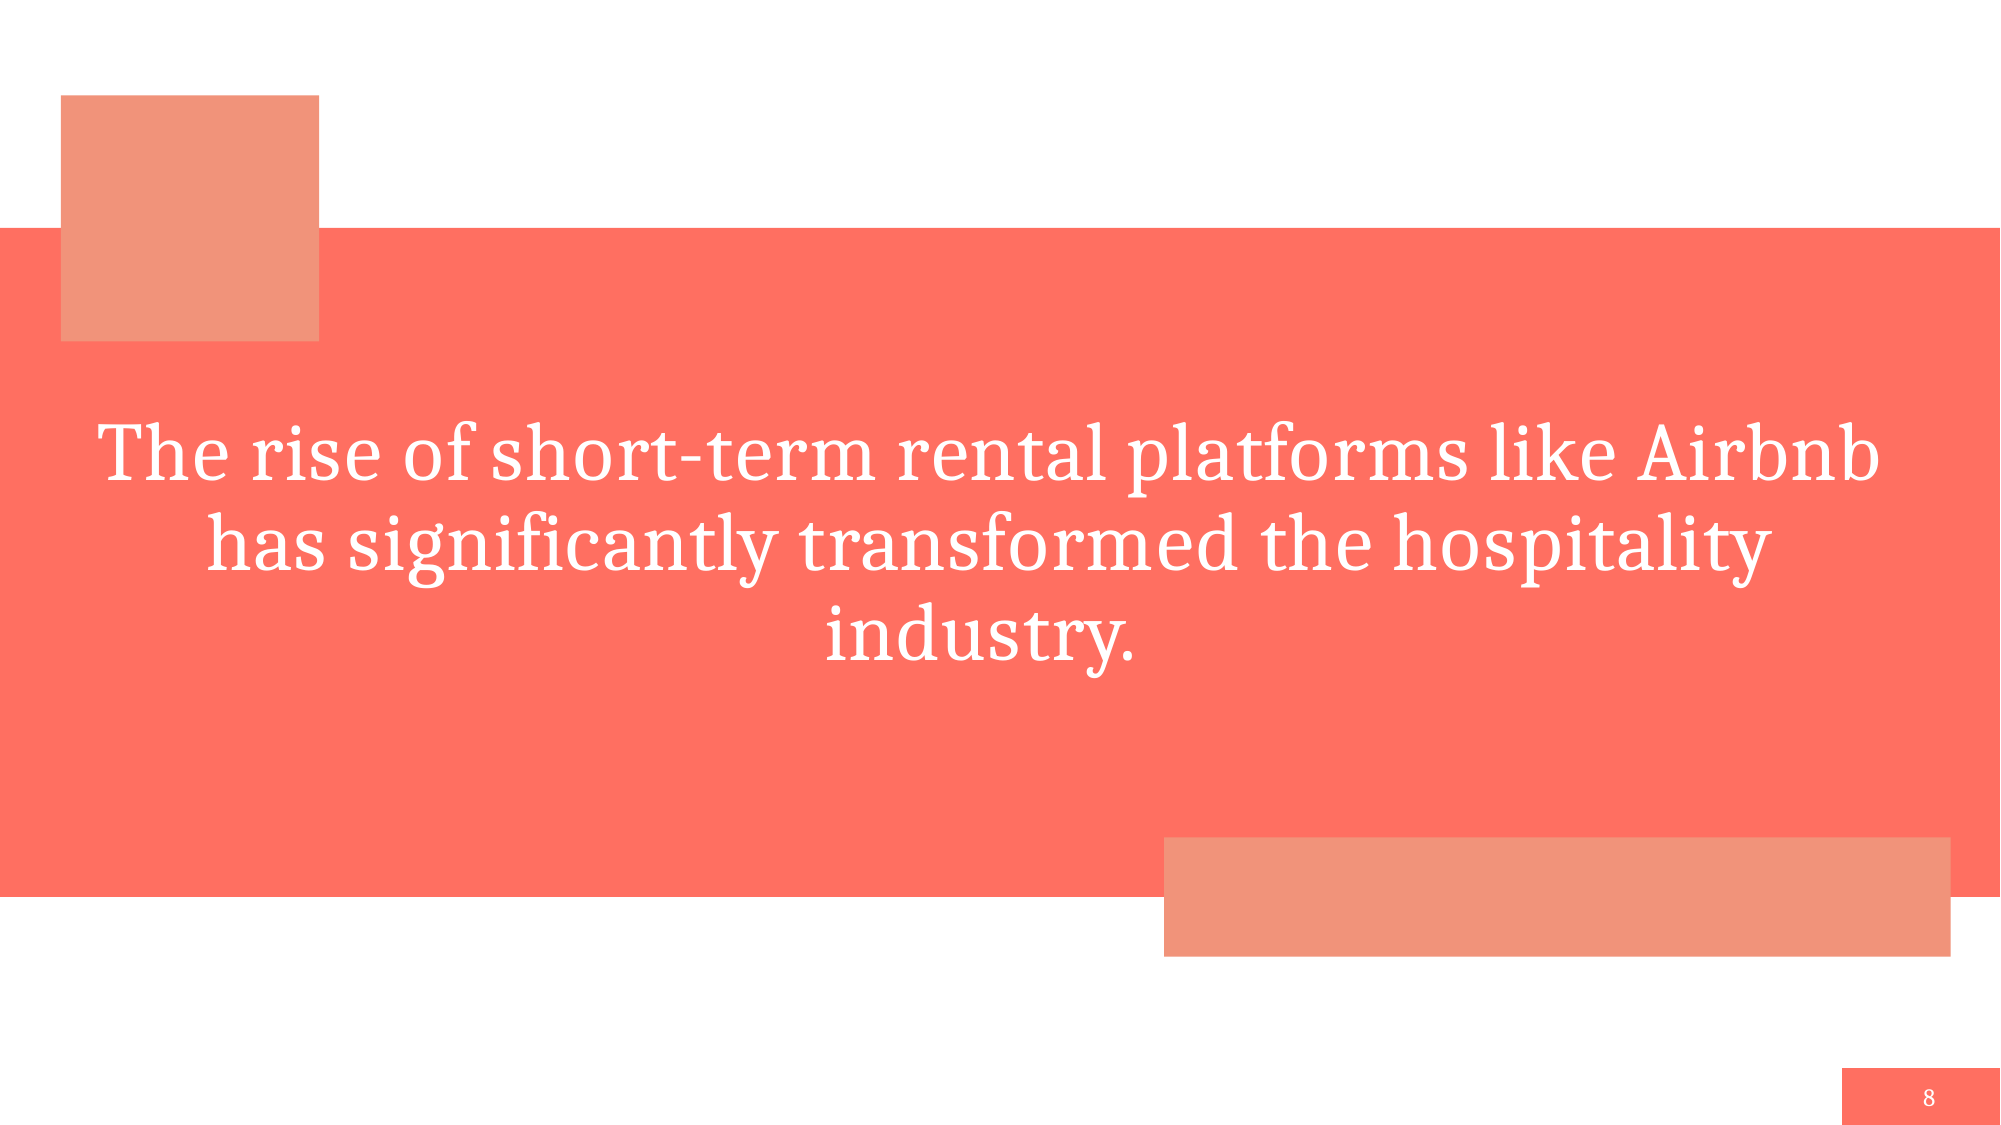

The rise of short-term rental platforms like Airbnb has significantly transformed the hospitality industry.
8